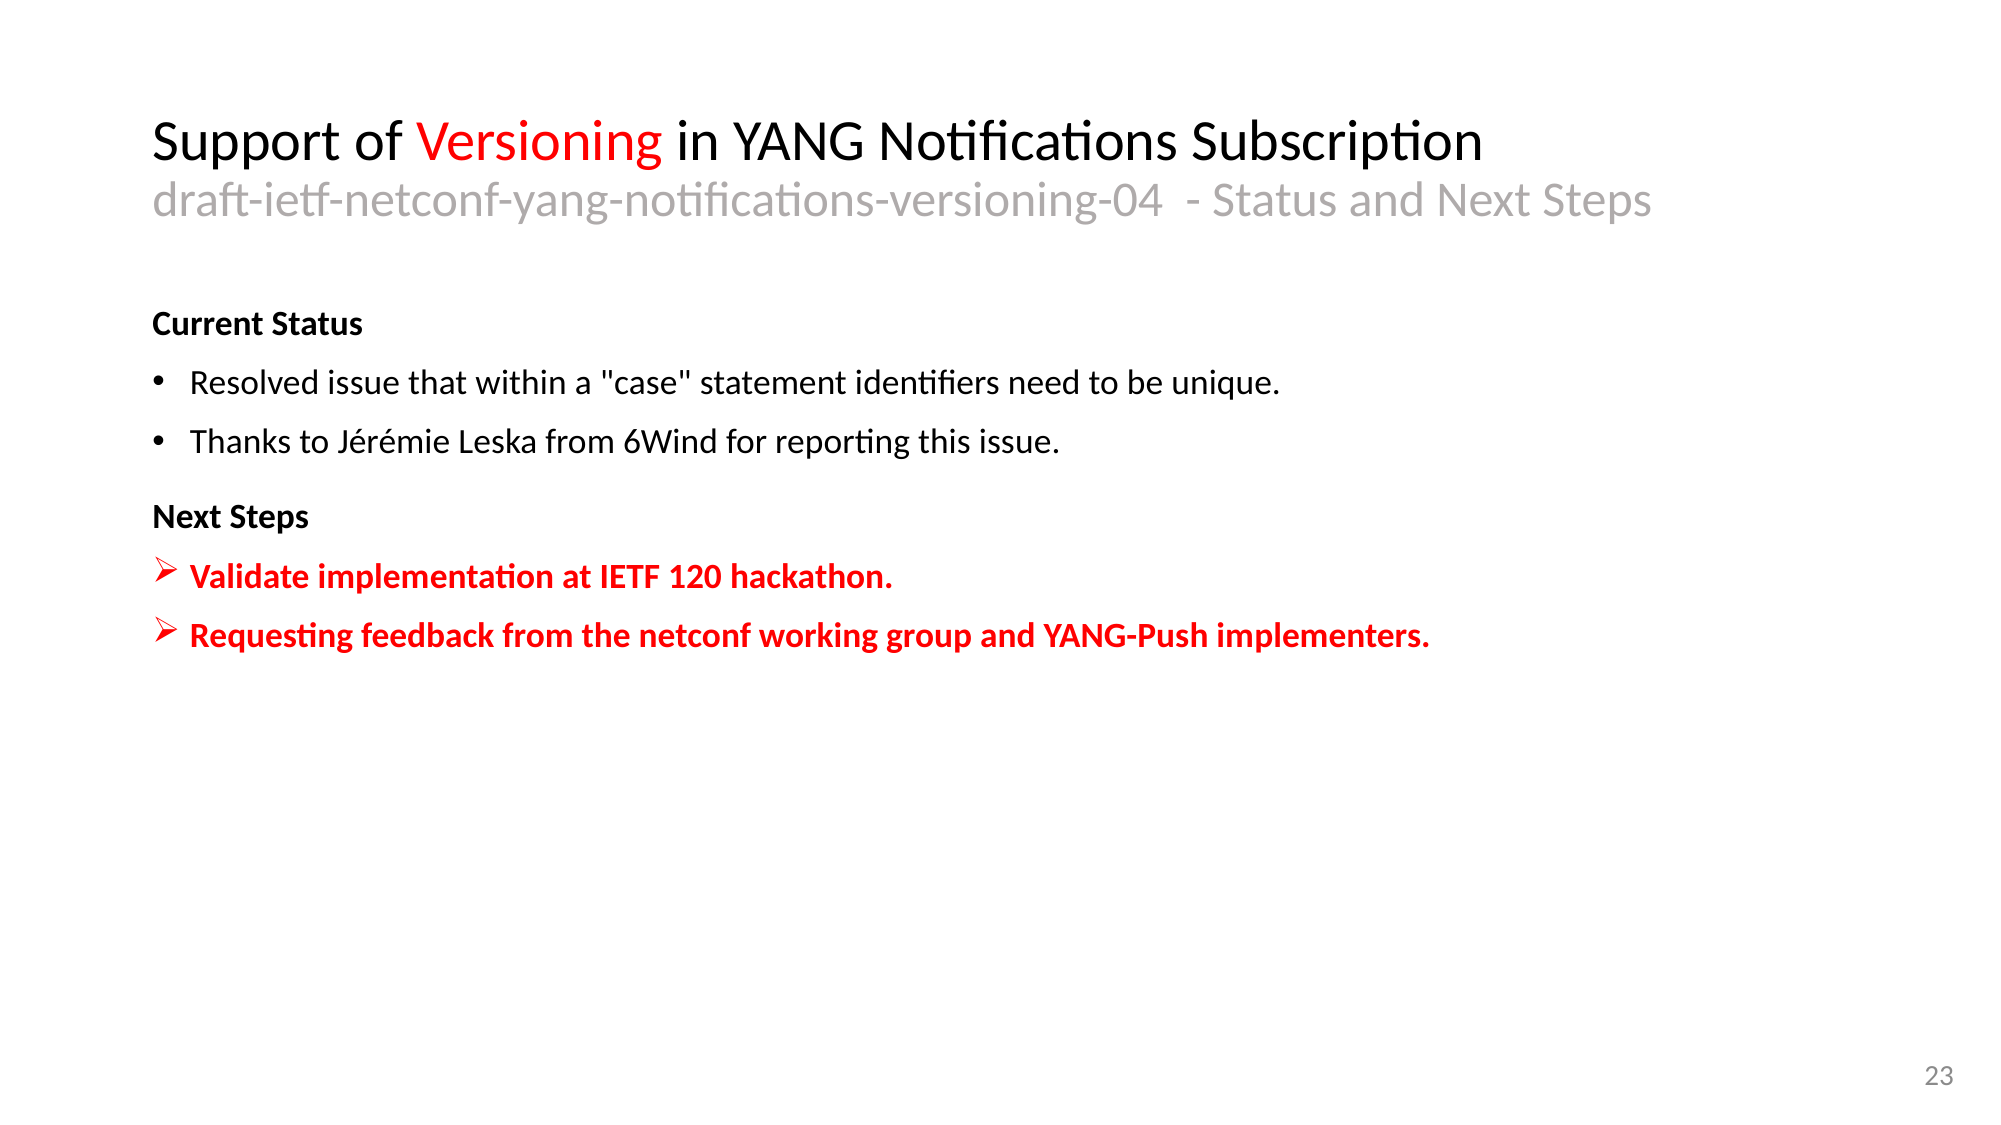

# Support of Versioning in YANG Notifications Subscription draft-ietf-netconf-yang-notifications-versioning-04  - Status and Next Steps
Current Status
Resolved issue that within a "case" statement identifiers need to be unique.
Thanks to Jérémie Leska from 6Wind for reporting this issue.
Next Steps
Validate implementation at IETF 120 hackathon.
Requesting feedback from the netconf working group and YANG-Push implementers.
23